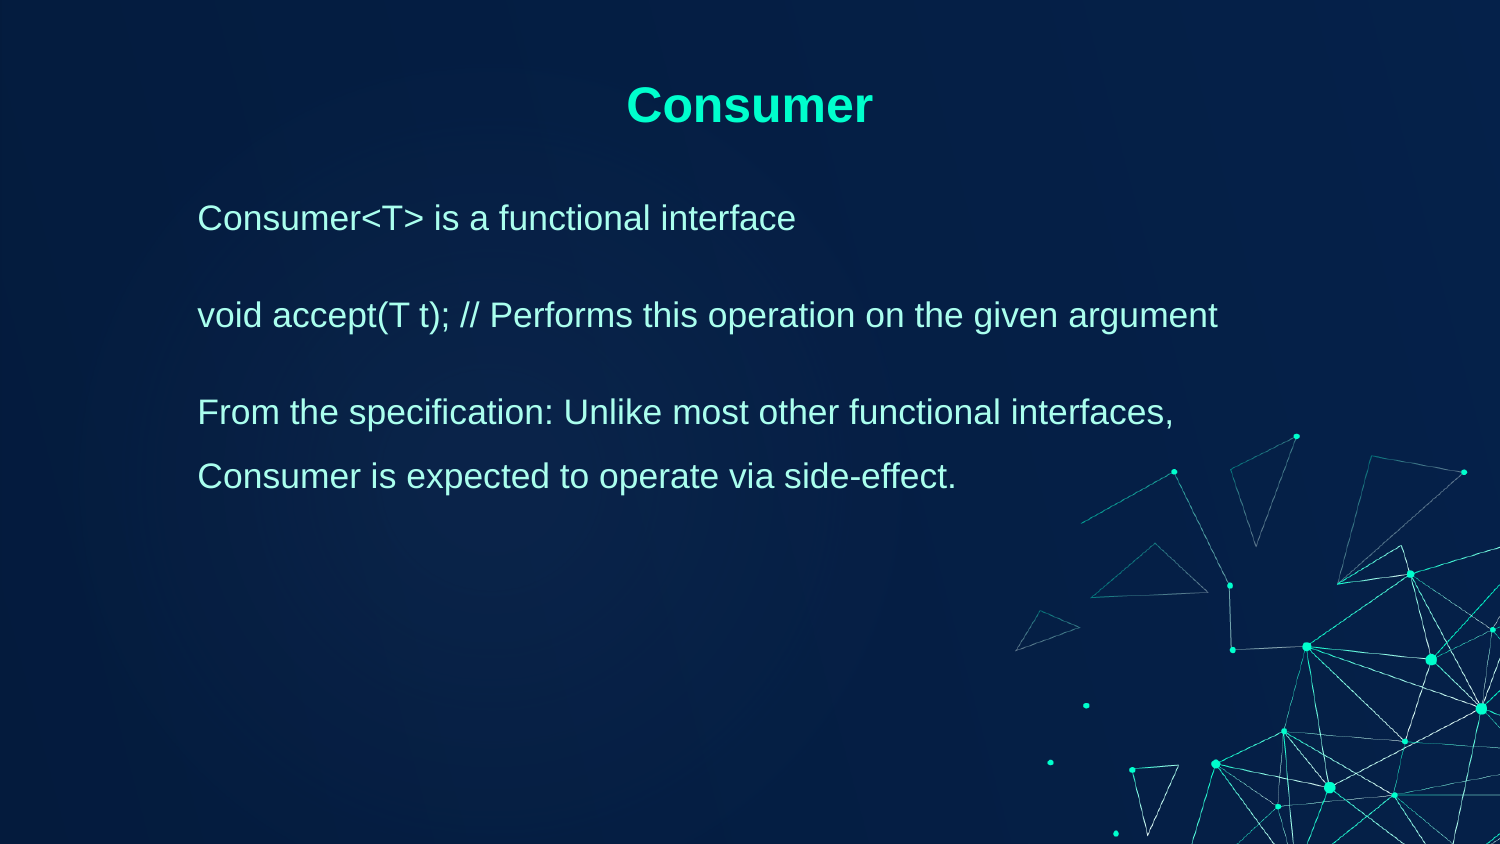

# Consumer
Consumer<T> is a functional interface
void accept(T t); // Performs this operation on the given argument
From the specification: Unlike most other functional interfaces, Consumer is expected to operate via side-effect.